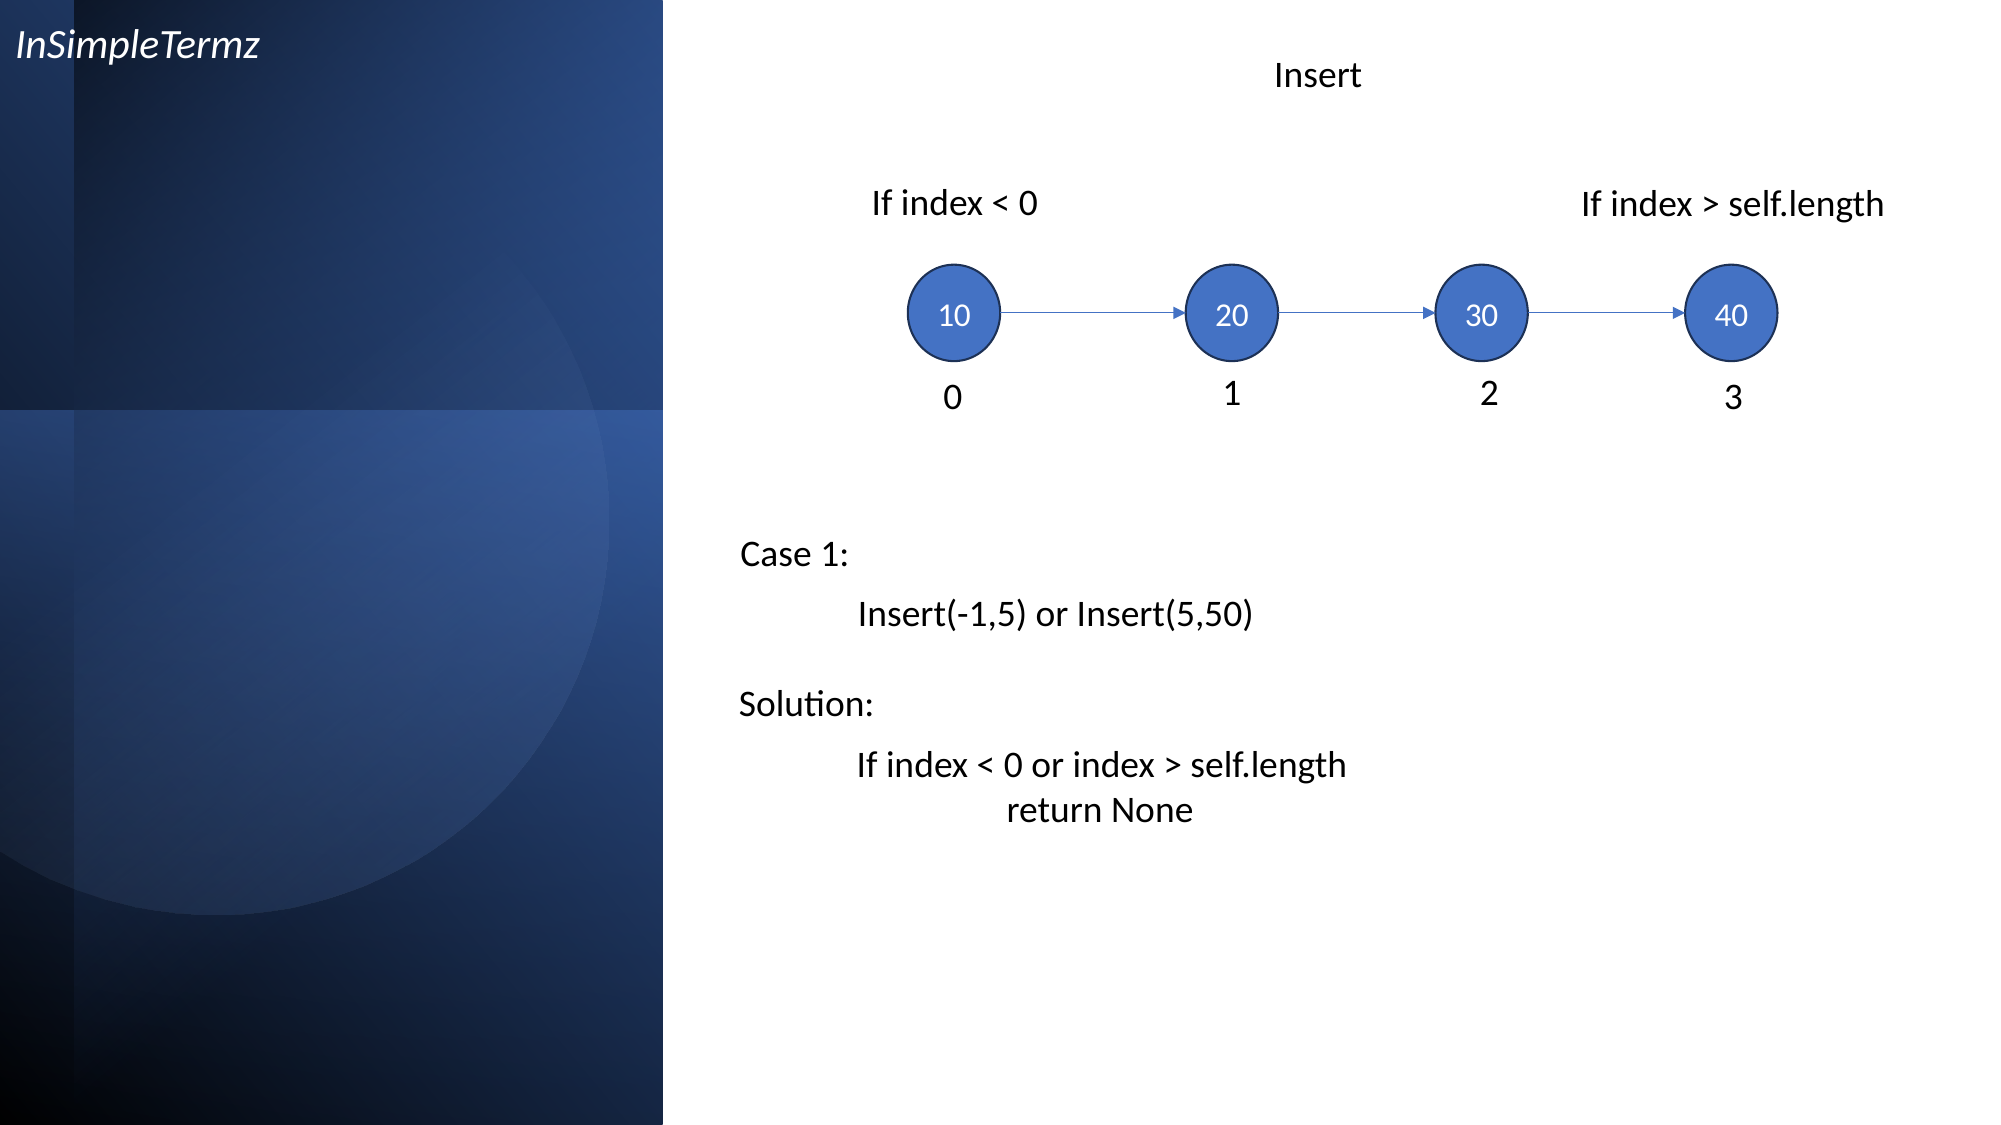

InSimpleTermz
Insert
If index < 0
If index > self.length

10
20
30
40

1
2
3
0

Case 1:
Insert(-1,5) or Insert(5,50)
Solution:
If index < 0 or index > self.length
	return None